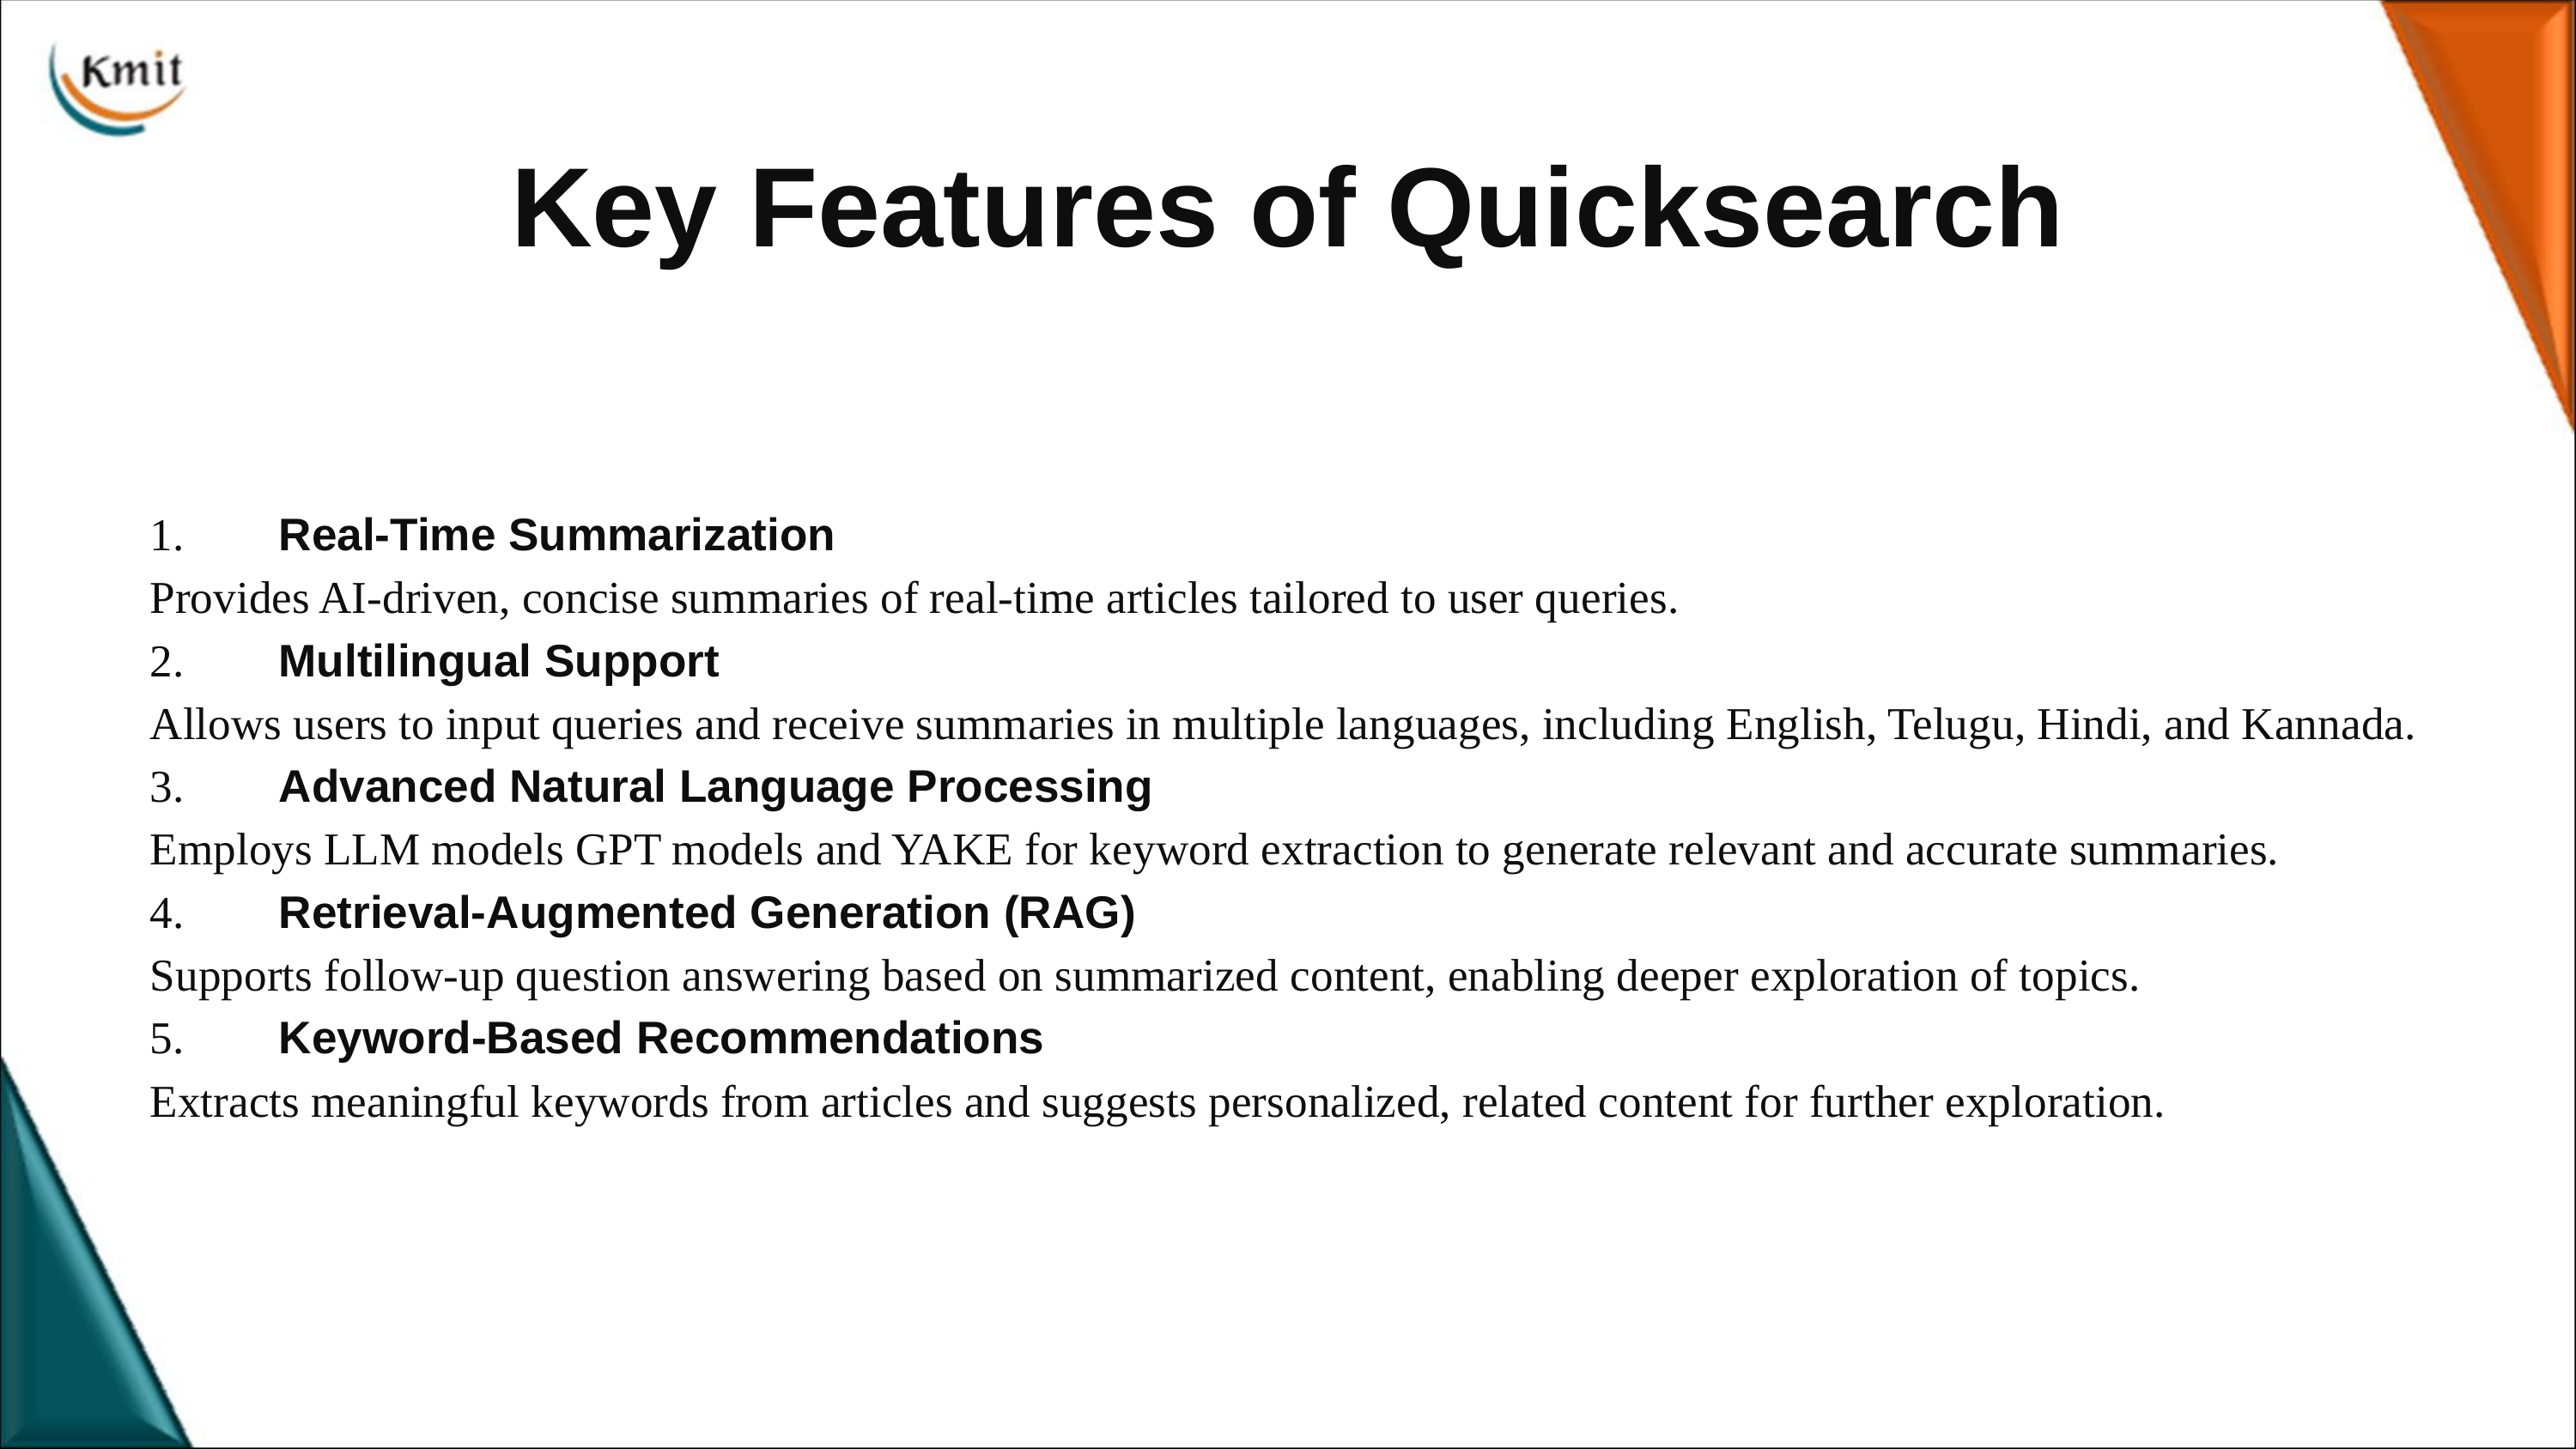

Key Features of Quicksearch
1.	Real-Time Summarization
Provides AI-driven, concise summaries of real-time articles tailored to user queries.
2.	Multilingual Support
Allows users to input queries and receive summaries in multiple languages, including English, Telugu, Hindi, and Kannada.
3.	Advanced Natural Language Processing
Employs LLM models GPT models and YAKE for keyword extraction to generate relevant and accurate summaries.
4.	Retrieval-Augmented Generation (RAG)
Supports follow-up question answering based on summarized content, enabling deeper exploration of topics.
5.	Keyword-Based Recommendations
Extracts meaningful keywords from articles and suggests personalized, related content for further exploration.